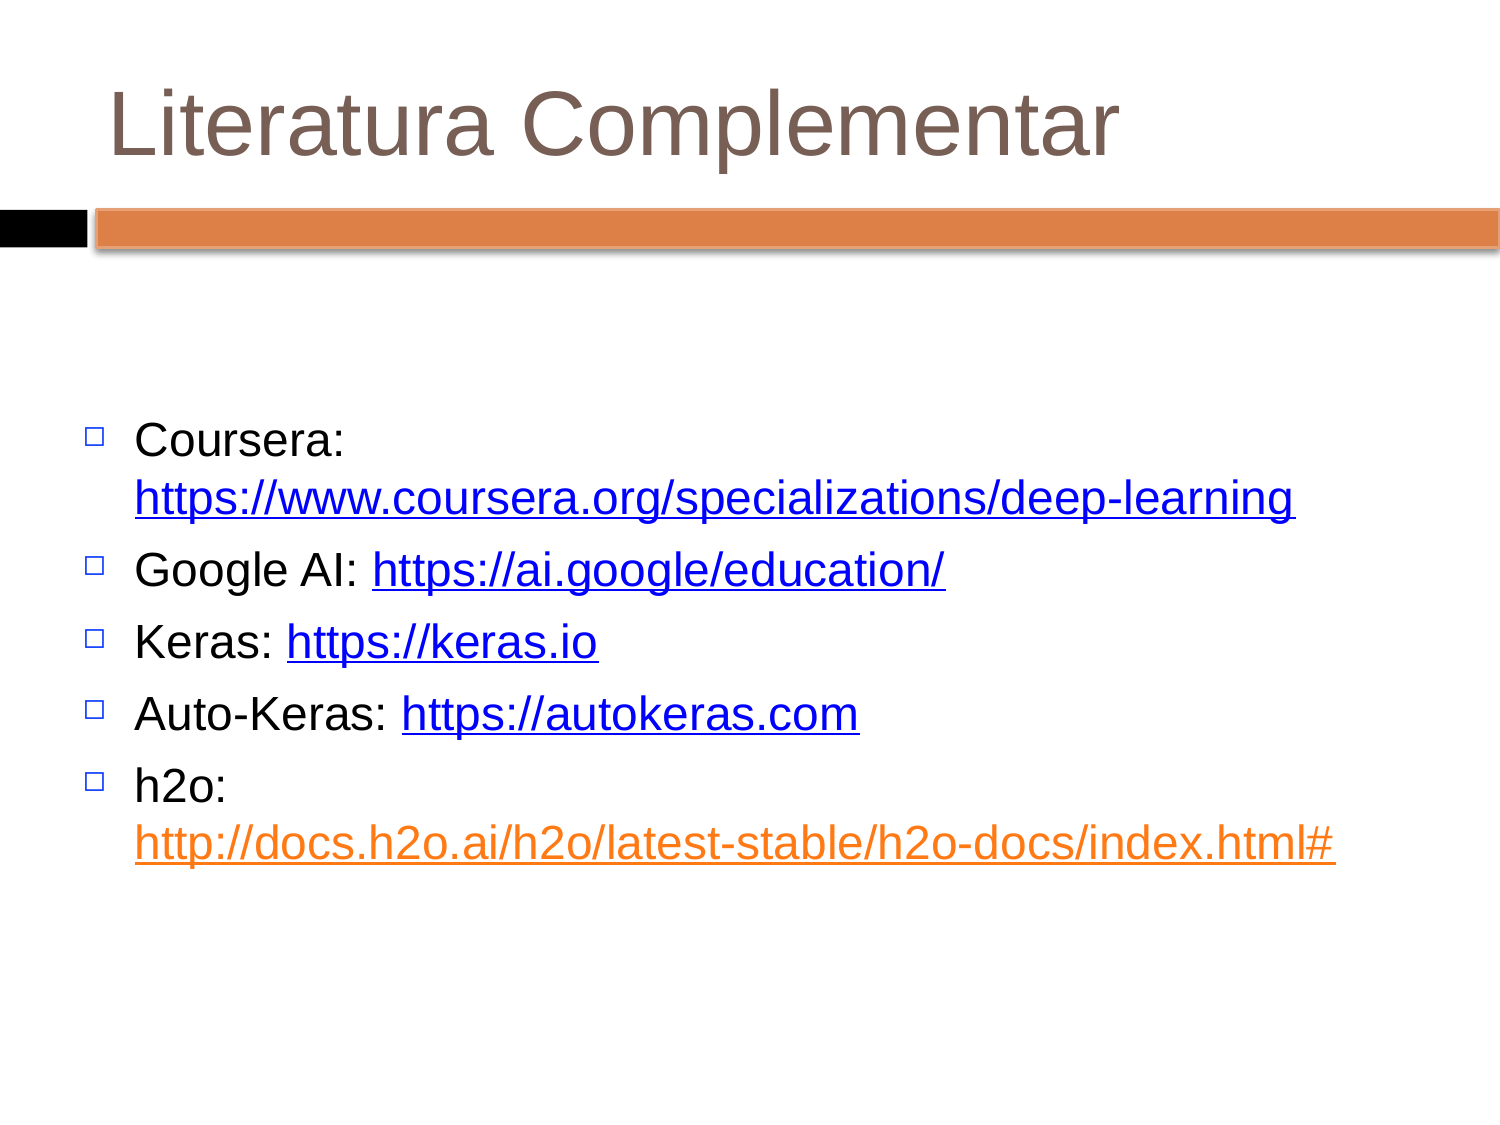

# Literatura Complementar

Coursera: https://www.coursera.org/specializations/deep-learning
Google AI: https://ai.google/education/
Keras: https://keras.io
Auto-Keras: https://autokeras.com
h2o: http://docs.h2o.ai/h2o/latest-stable/h2o-docs/index.html#
81